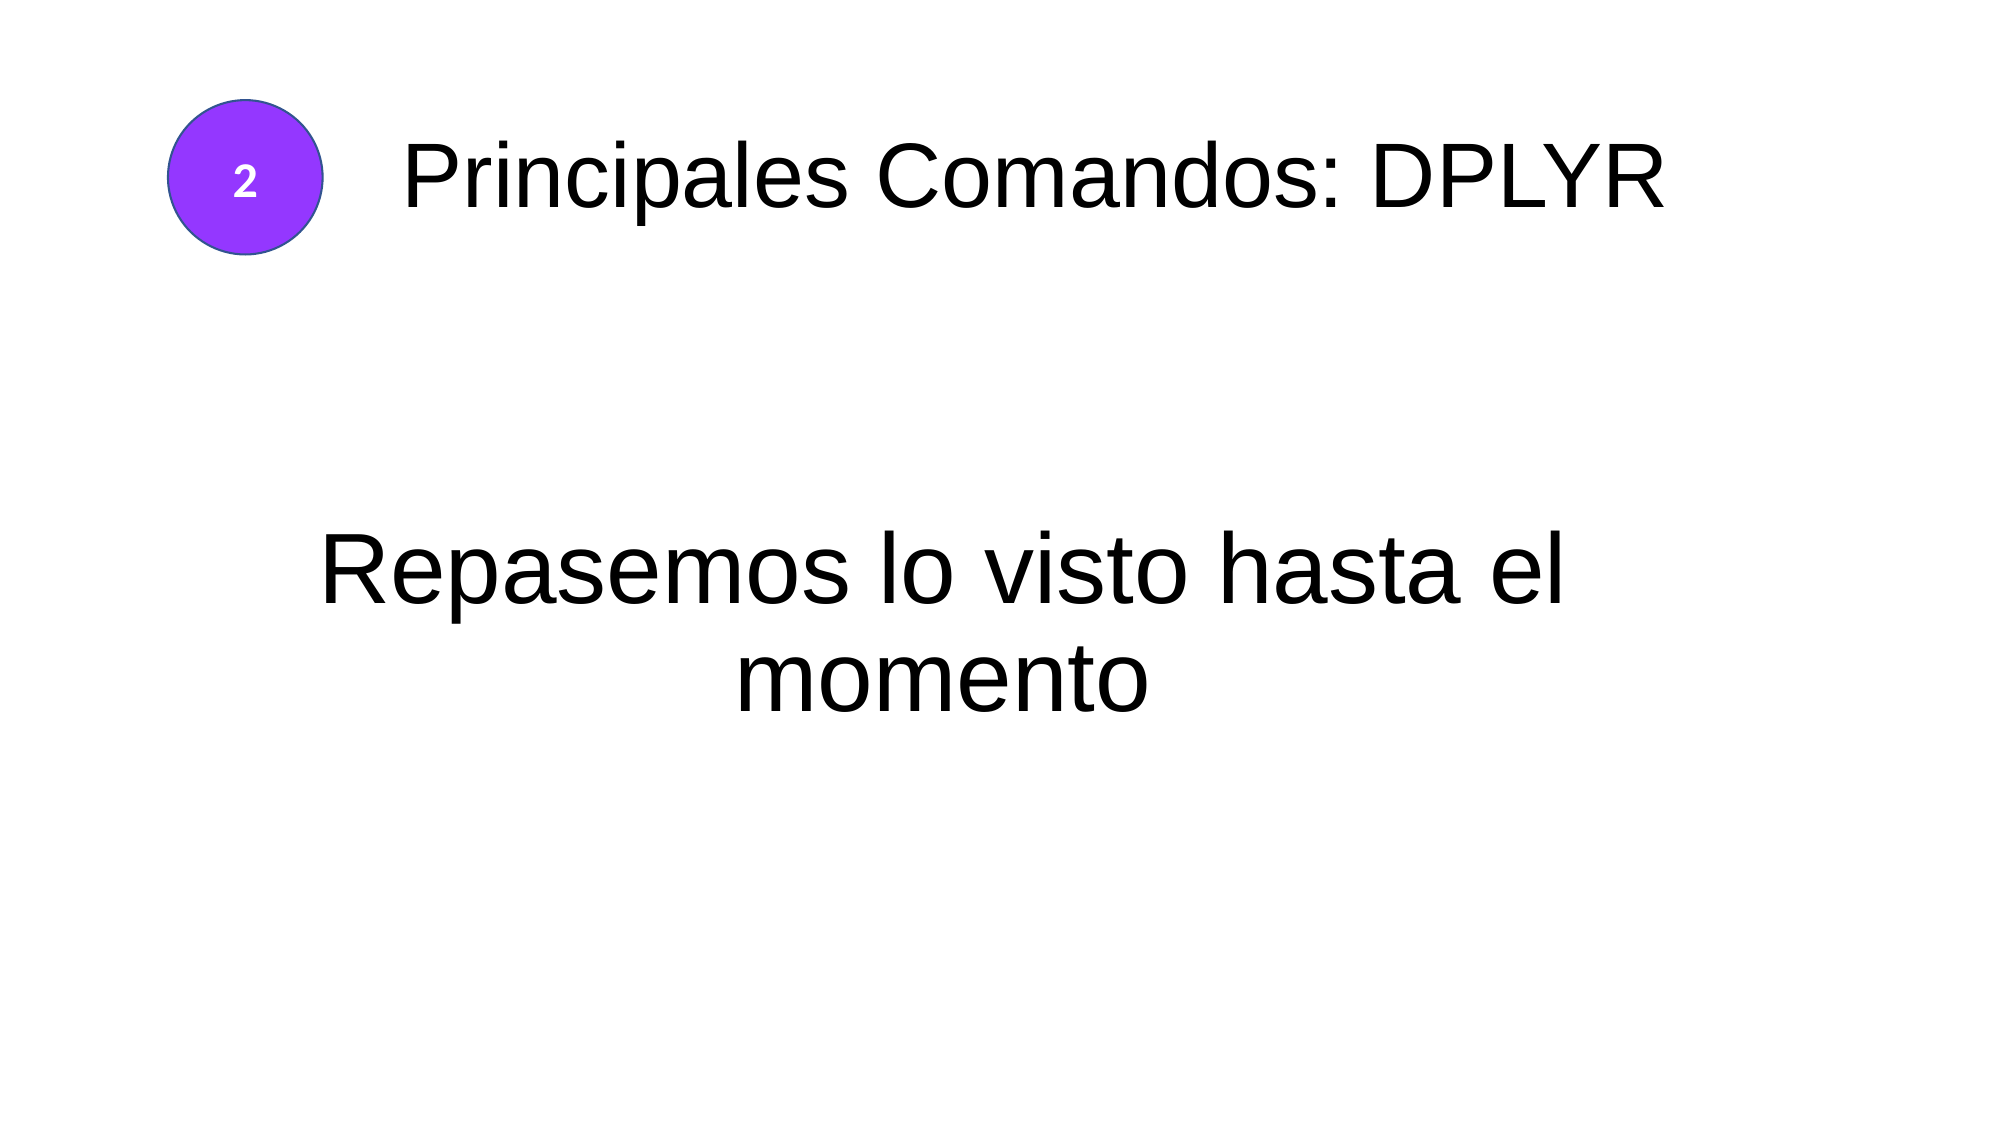

# Principales Comandos: DPLYR
2
Repasemos lo visto hasta el momento